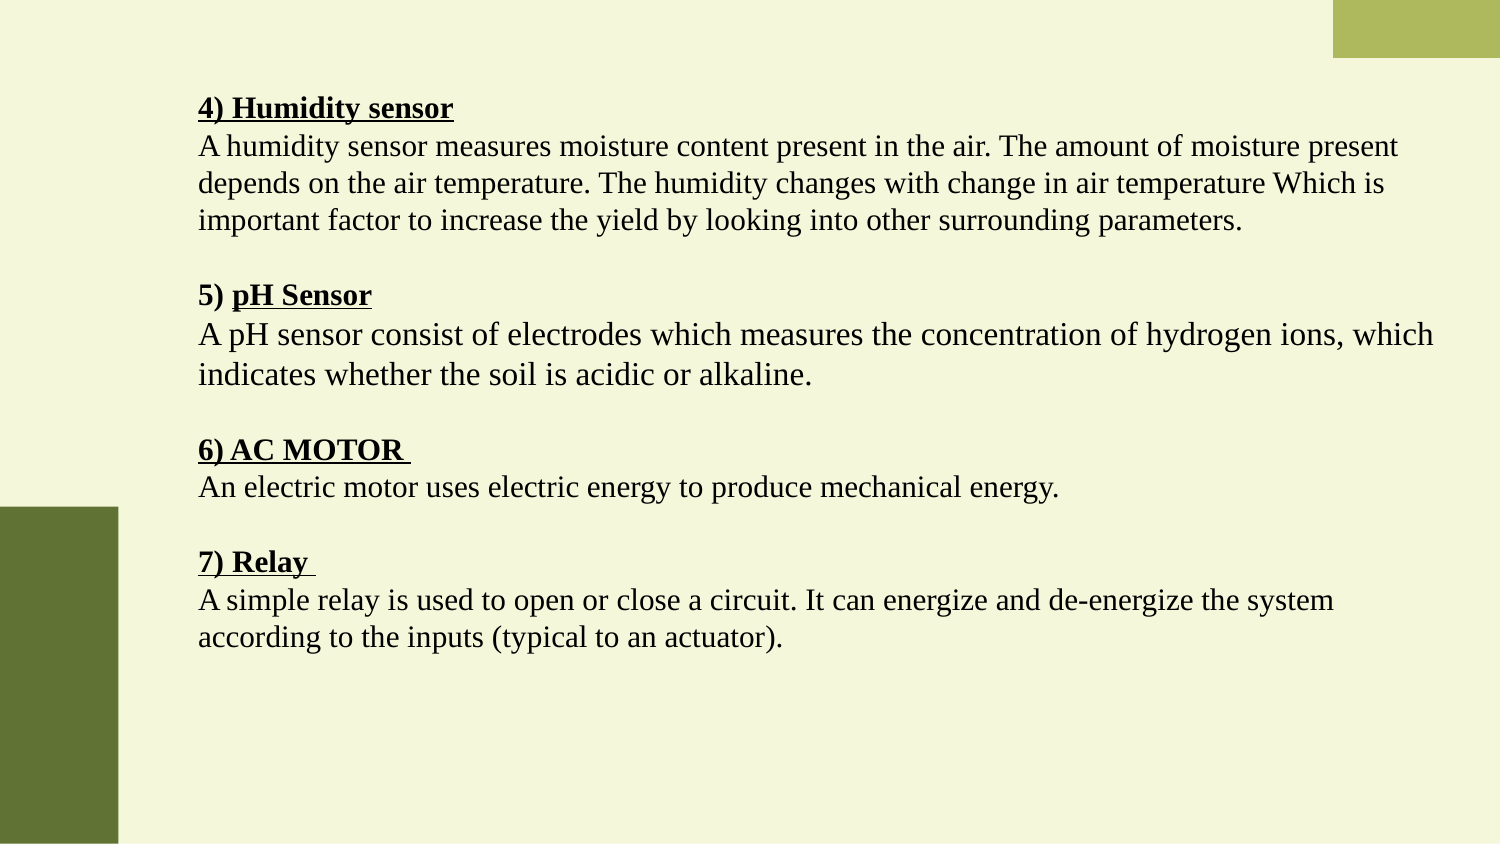

4) Humidity sensor
A humidity sensor measures moisture content present in the air. The amount of moisture present depends on the air temperature. The humidity changes with change in air temperature Which is important factor to increase the yield by looking into other surrounding parameters.

5) pH Sensor
A pH sensor consist of electrodes which measures the concentration of hydrogen ions, which indicates whether the soil is acidic or alkaline.

6) AC MOTOR
An electric motor uses electric energy to produce mechanical energy.

7) Relay
A simple relay is used to open or close a circuit. It can energize and de-energize the system according to the inputs (typical to an actuator).